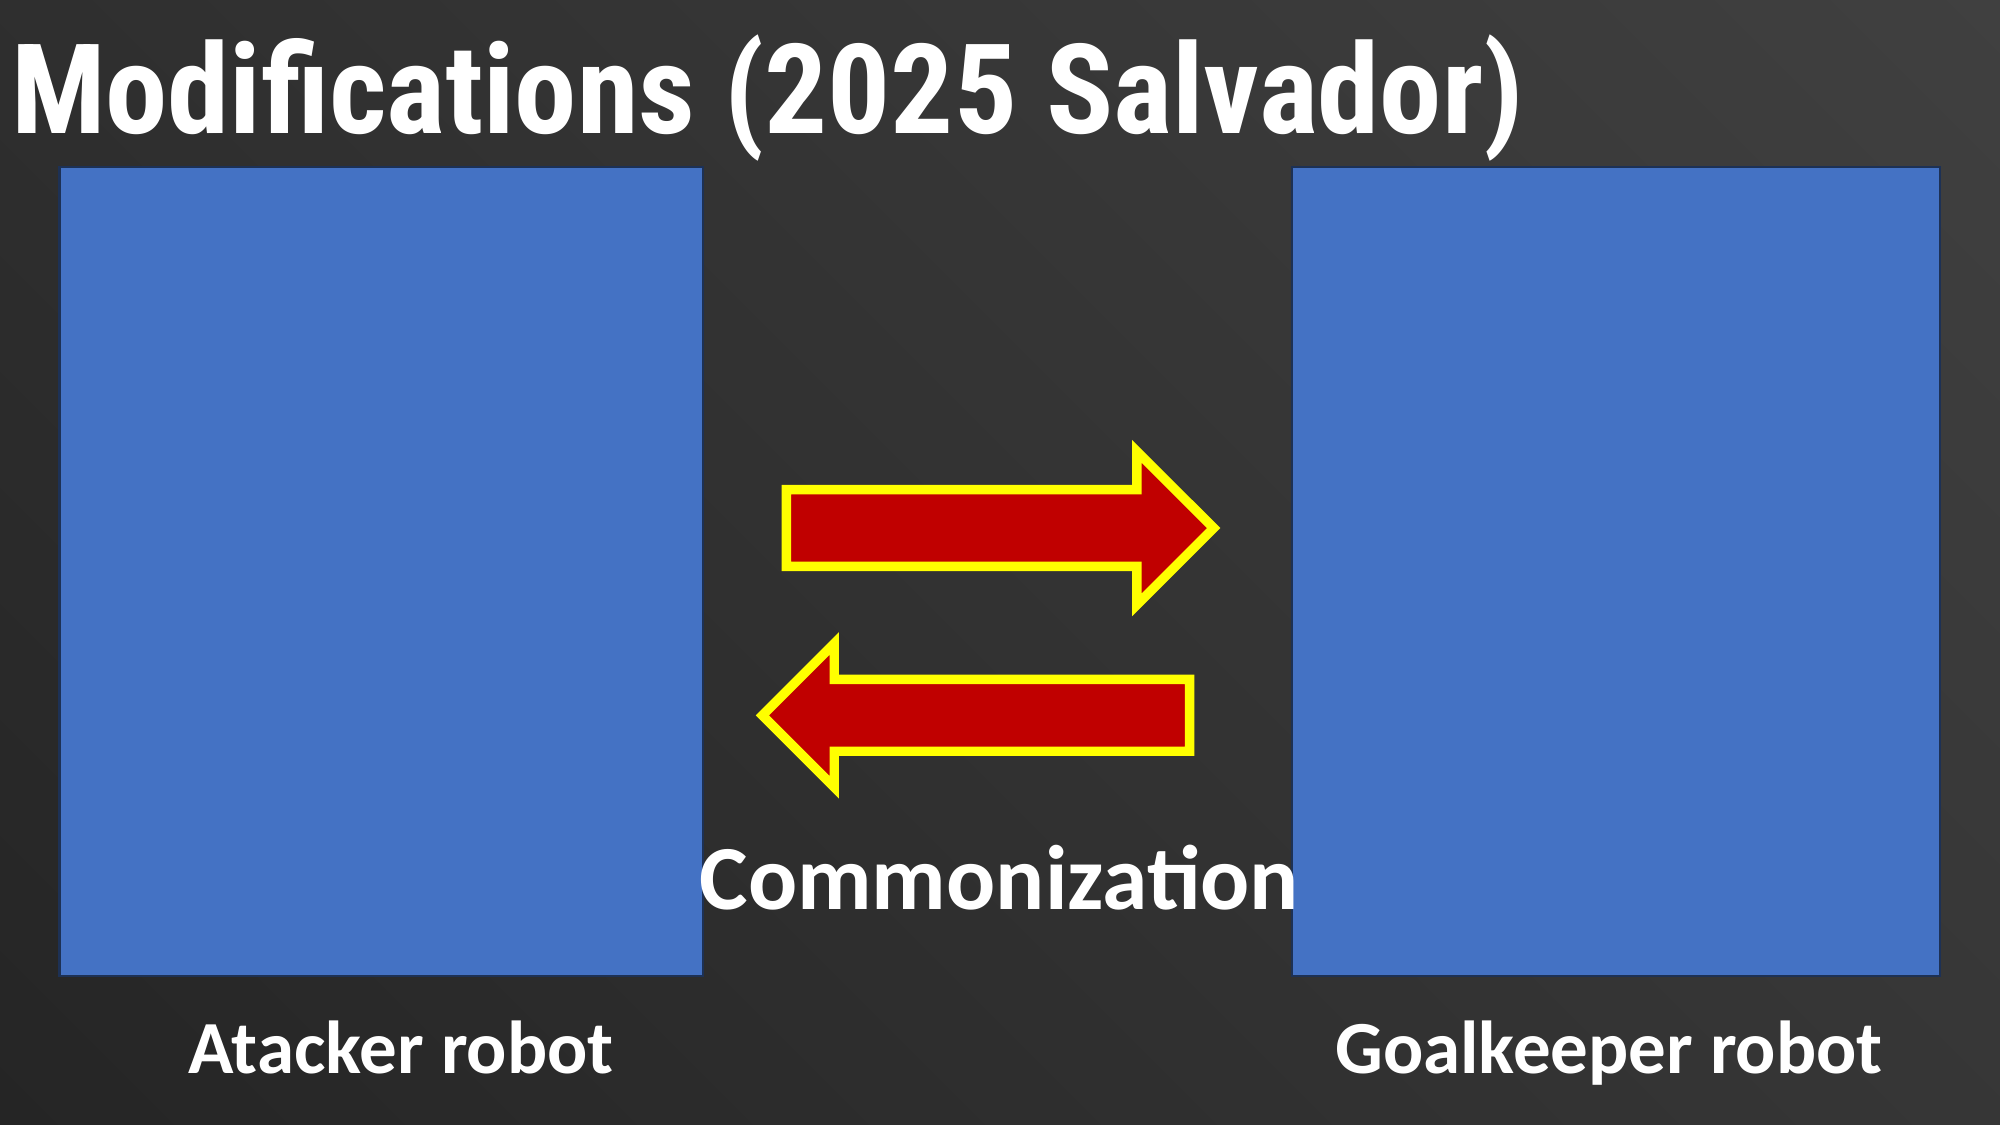

Modifications (2025 Salvador)

Commonization
Atacker robot
Goalkeeper robot